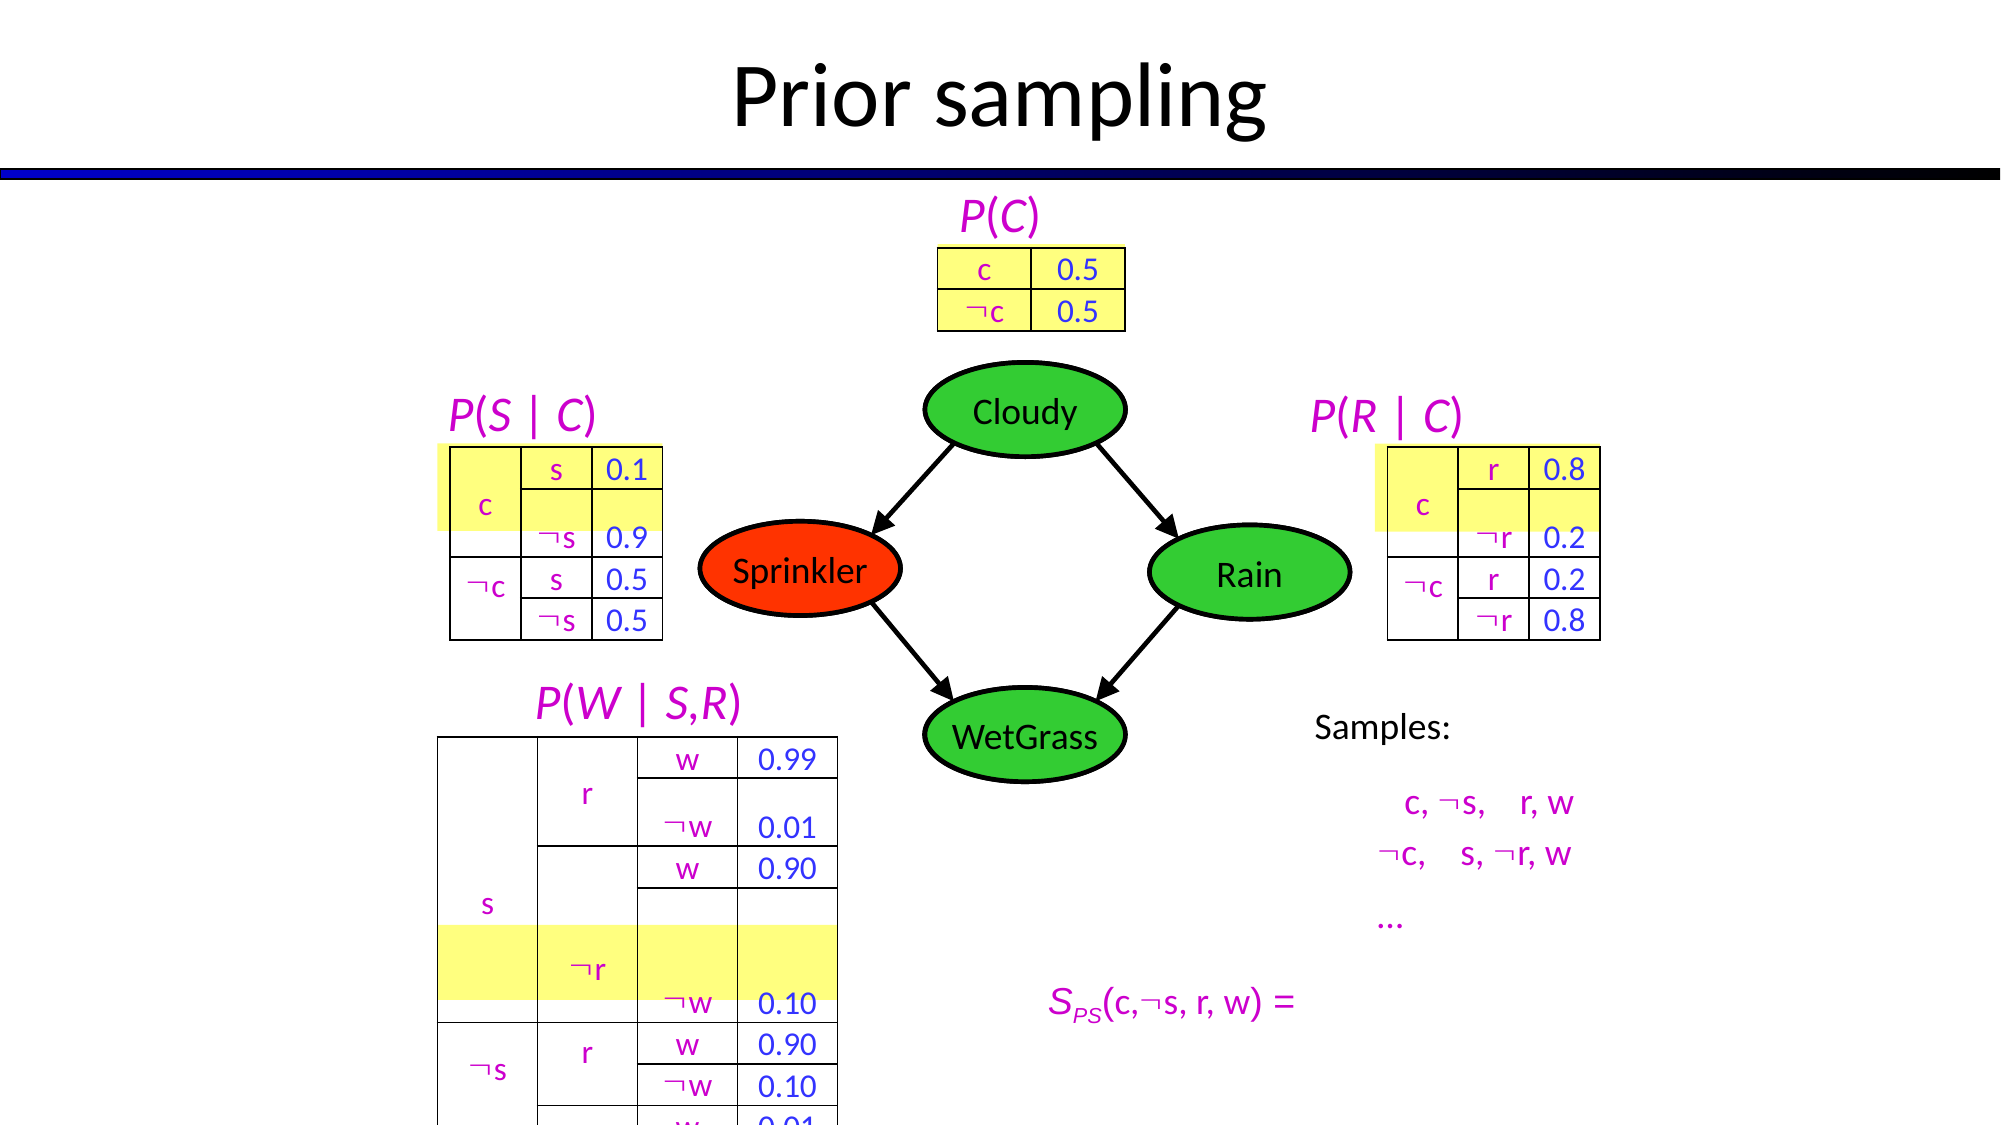

# Prior sampling
P(C)

| c | 0.5 |
| --- | --- |
| ¬c | 0.5 |
Cloudy
Cloudy
P(S | C)
P(R | C)

| c | s | 0.1 |
| --- | --- | --- |
|  | ¬s | 0.9 |
| ¬c | s | 0.5 |
|  | ¬s | 0.5 |
| c | r | 0.8 |
| --- | --- | --- |
|  | ¬r | 0.2 |
| ¬c | r | 0.2 |
|  | ¬r | 0.8 |
Sprinkler
Sprinkler
Rain
Rain
P(W | S,R)
WetGrass
WetGrass
Samples:
| s | r | w | 0.99 |
| --- | --- | --- | --- |
|  |  | ¬w | 0.01 |
|  | ¬r | w | 0.90 |
|  |  | ¬w | 0.10 |
| ¬s | r | w | 0.90 |
|  |  | ¬w | 0.10 |
|  | ¬r | w | 0.01 |
|  |  | ¬w | 0.99 |
    c, ¬s,    r, w
¬c,    s, ¬r, w
…

 SPS(c,¬s, r, w) =